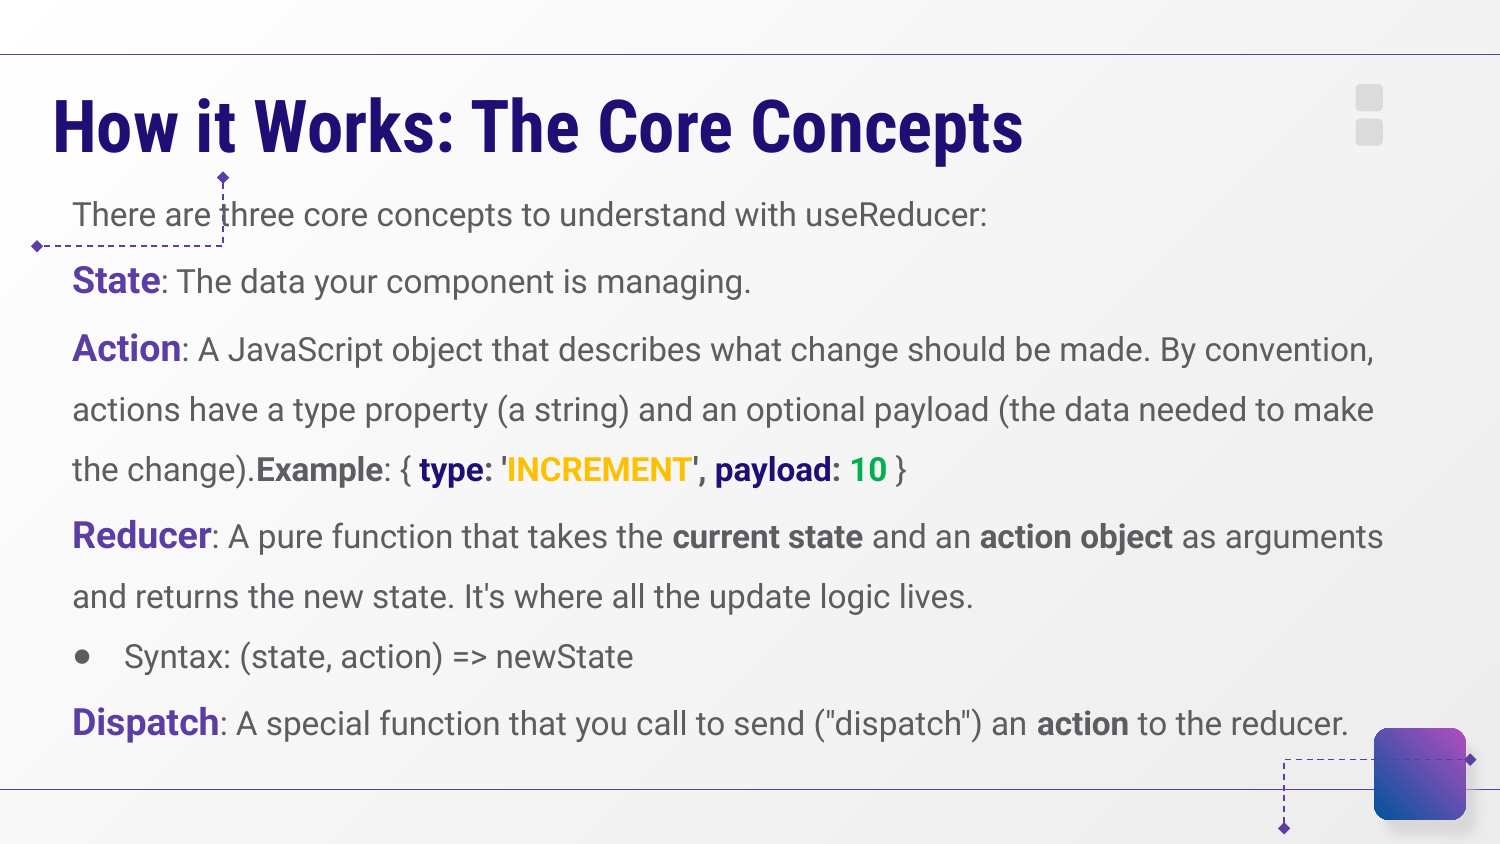

# How it Works: The Core Concepts

There are three core concepts to understand with useReducer:
State: The data your component is managing.
Action: A JavaScript object that describes what change should be made. By convention, actions have a type property (a string) and an optional payload (the data needed to make the change).Example: { type: 'INCREMENT', payload: 10 }
Reducer: A pure function that takes the current state and an action object as arguments and returns the new state. It's where all the update logic lives.
Syntax: (state, action) => newState
Dispatch: A special function that you call to send ("dispatch") an action to the reducer.